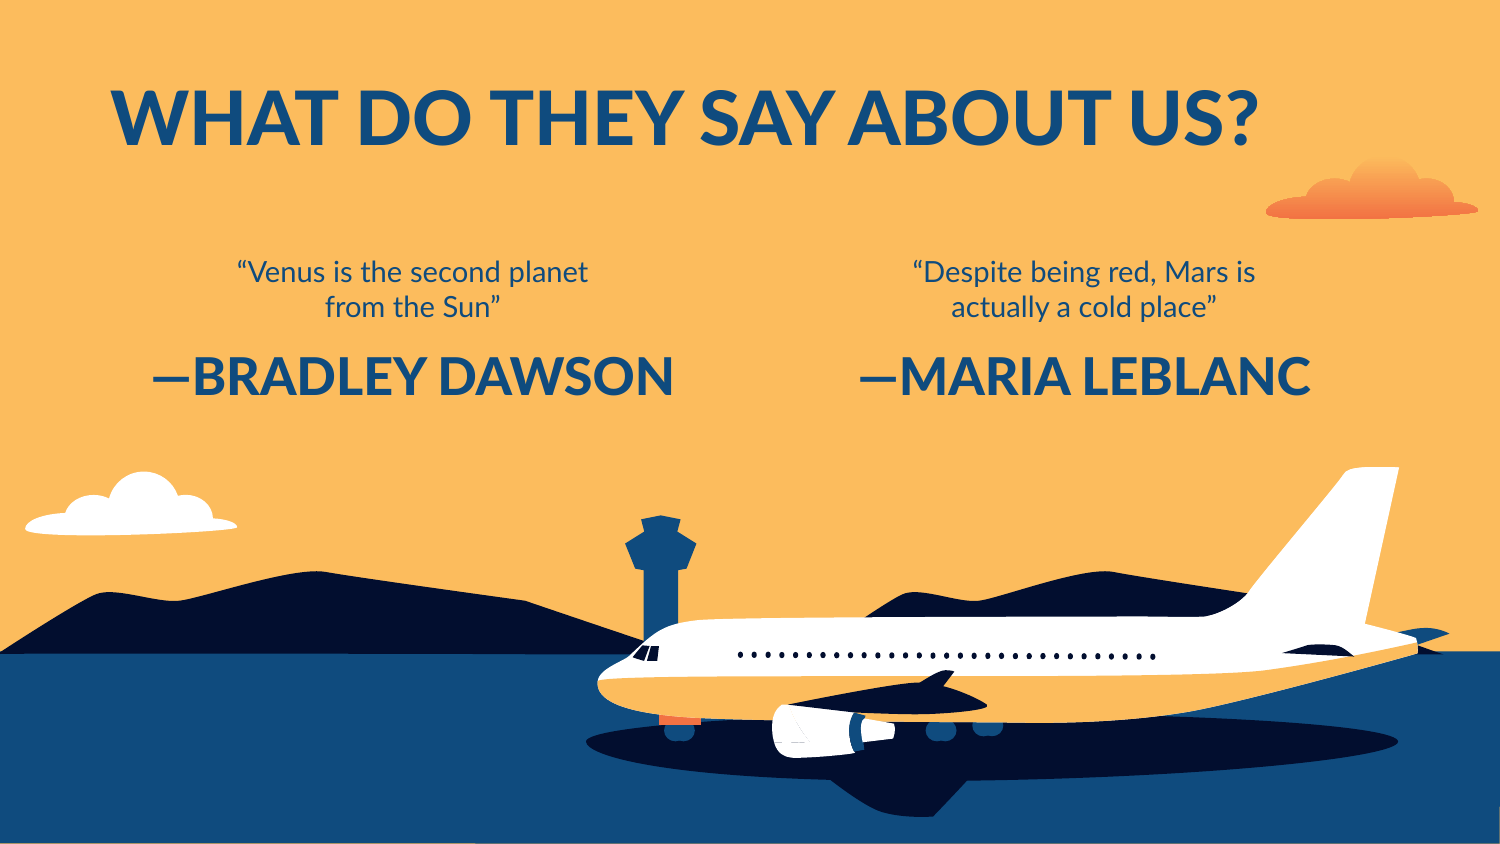

# WHAT DO THEY SAY ABOUT US?
“Venus is the second planet from the Sun”
“Despite being red, Mars is actually a cold place”
—BRADLEY DAWSON
—MARIA LEBLANC